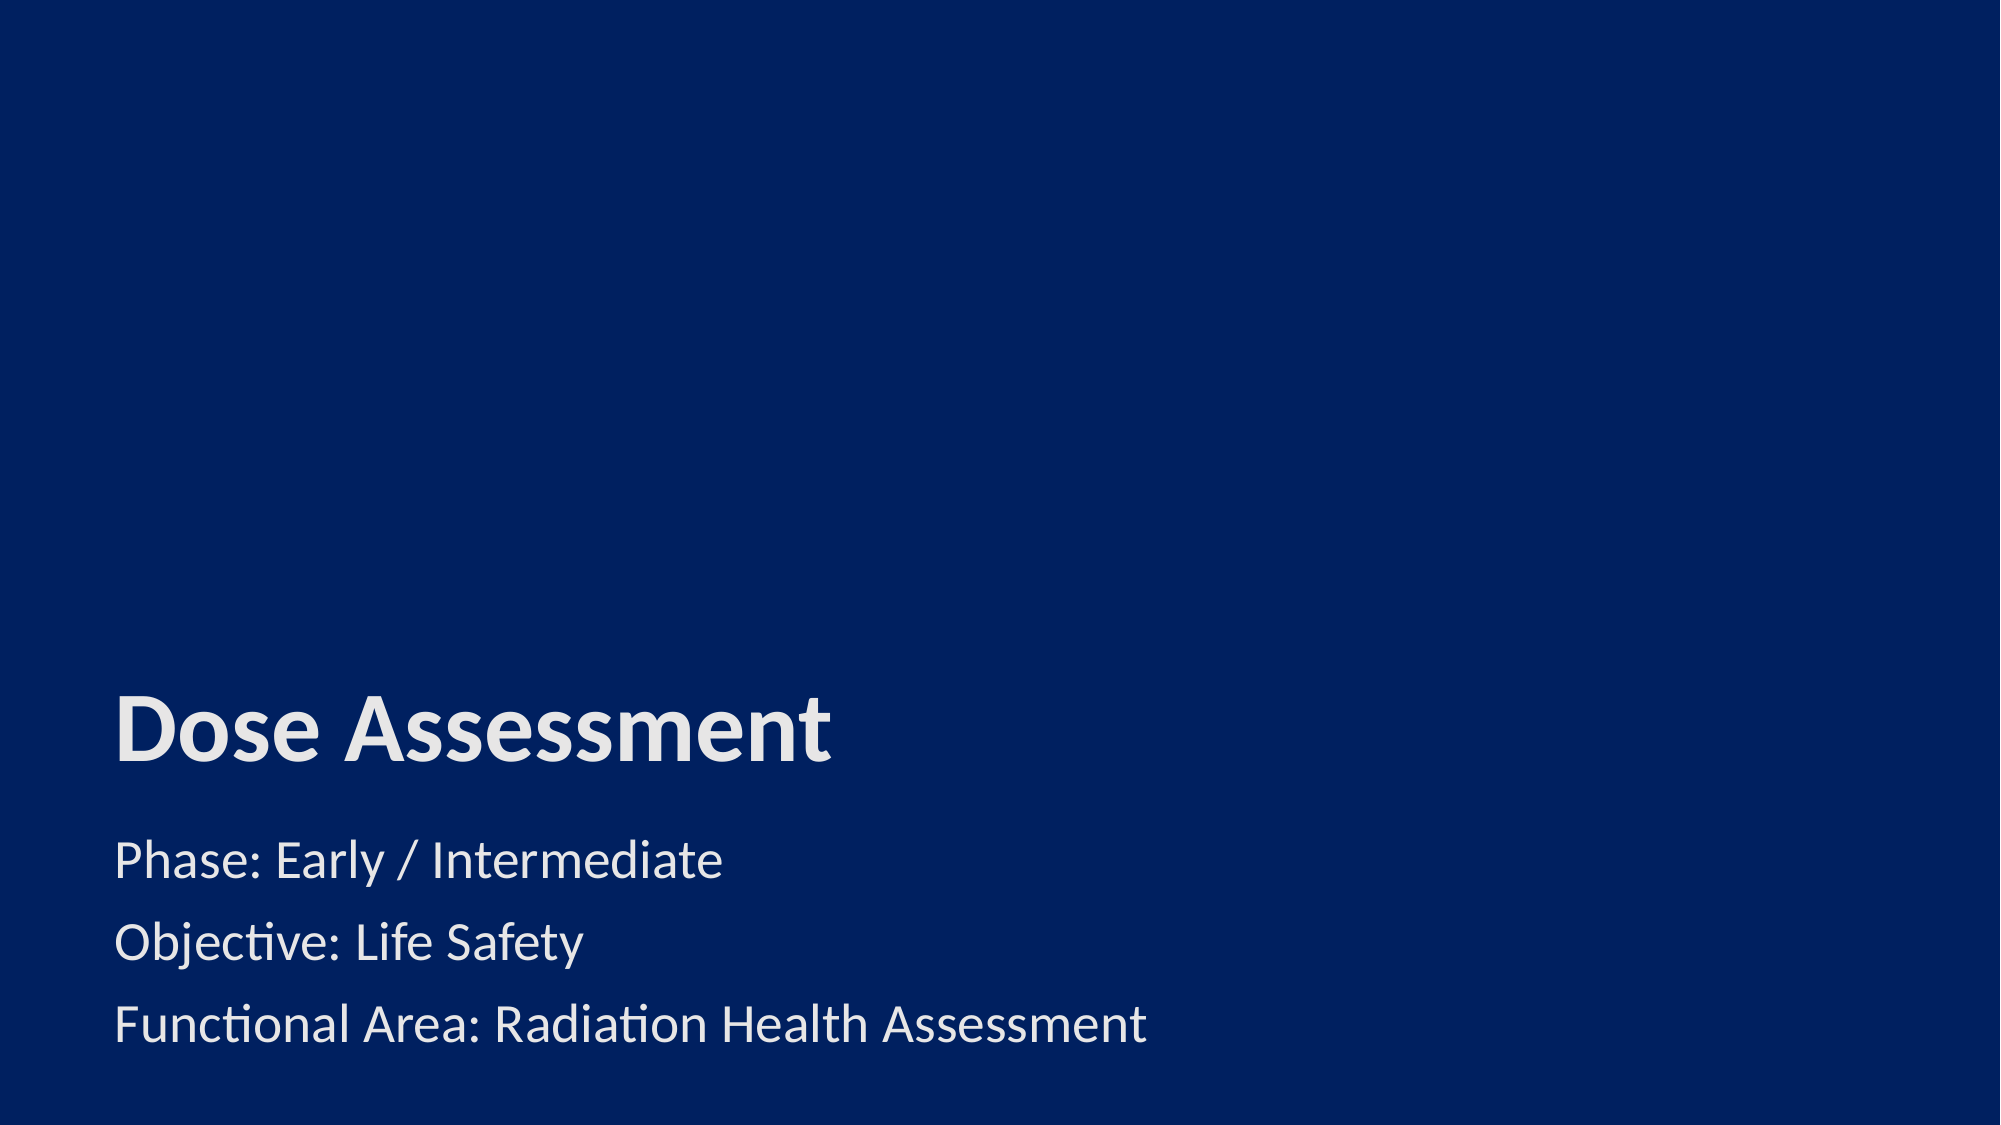

# Dose Assessment
Phase: Early / Intermediate
Objective: Life Safety
Functional Area: Radiation Health Assessment